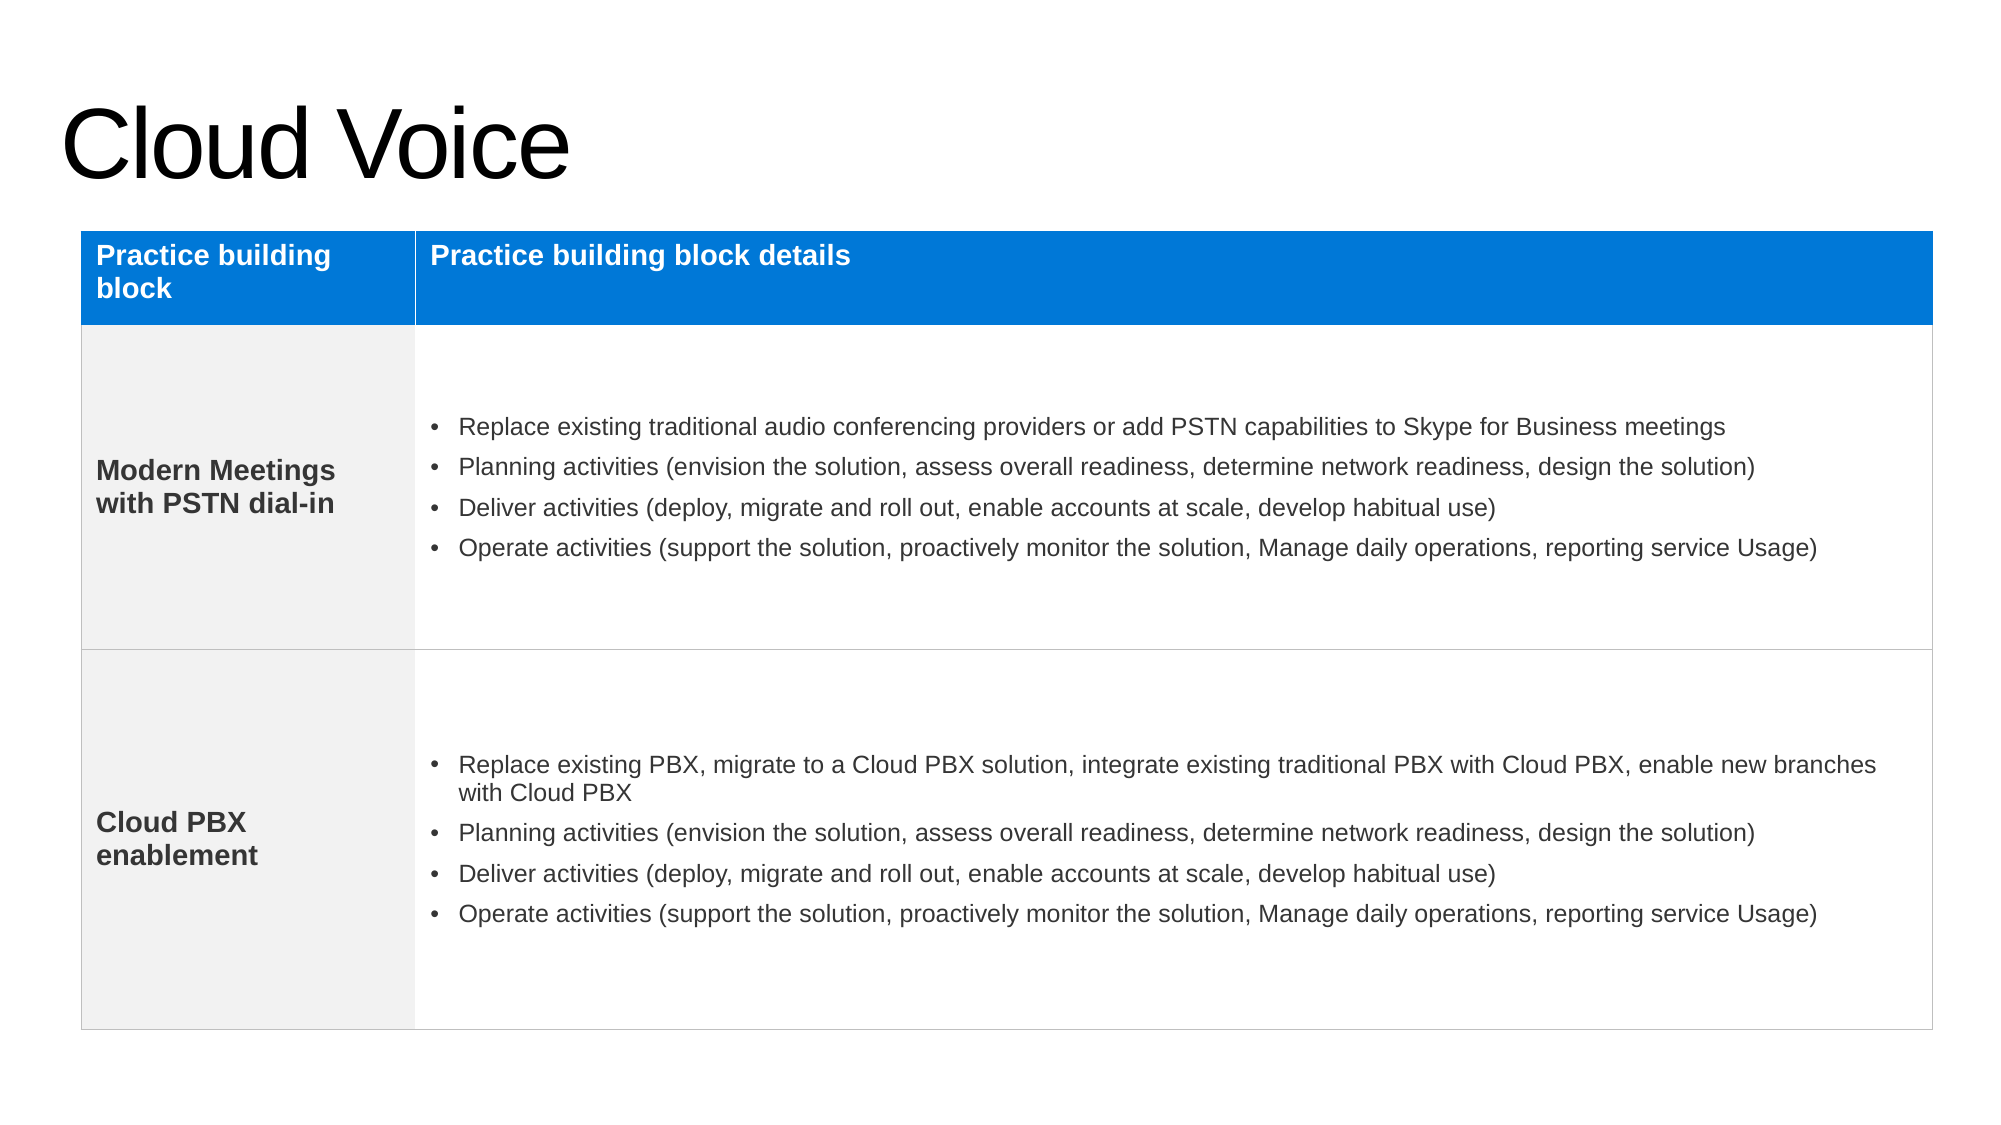

# Cloud Voice
| Practice building block | Practice building block details |
| --- | --- |
| Modern Meetings with PSTN dial-in | Replace existing traditional audio conferencing providers or add PSTN capabilities to Skype for Business meetings Planning activities (envision the solution, assess overall readiness, determine network readiness, design the solution) Deliver activities (deploy, migrate and roll out, enable accounts at scale, develop habitual use) Operate activities (support the solution, proactively monitor the solution, Manage daily operations, reporting service Usage) |
| Cloud PBX enablement | Replace existing PBX, migrate to a Cloud PBX solution, integrate existing traditional PBX with Cloud PBX, enable new branches with Cloud PBX Planning activities (envision the solution, assess overall readiness, determine network readiness, design the solution) Deliver activities (deploy, migrate and roll out, enable accounts at scale, develop habitual use) Operate activities (support the solution, proactively monitor the solution, Manage daily operations, reporting service Usage) |